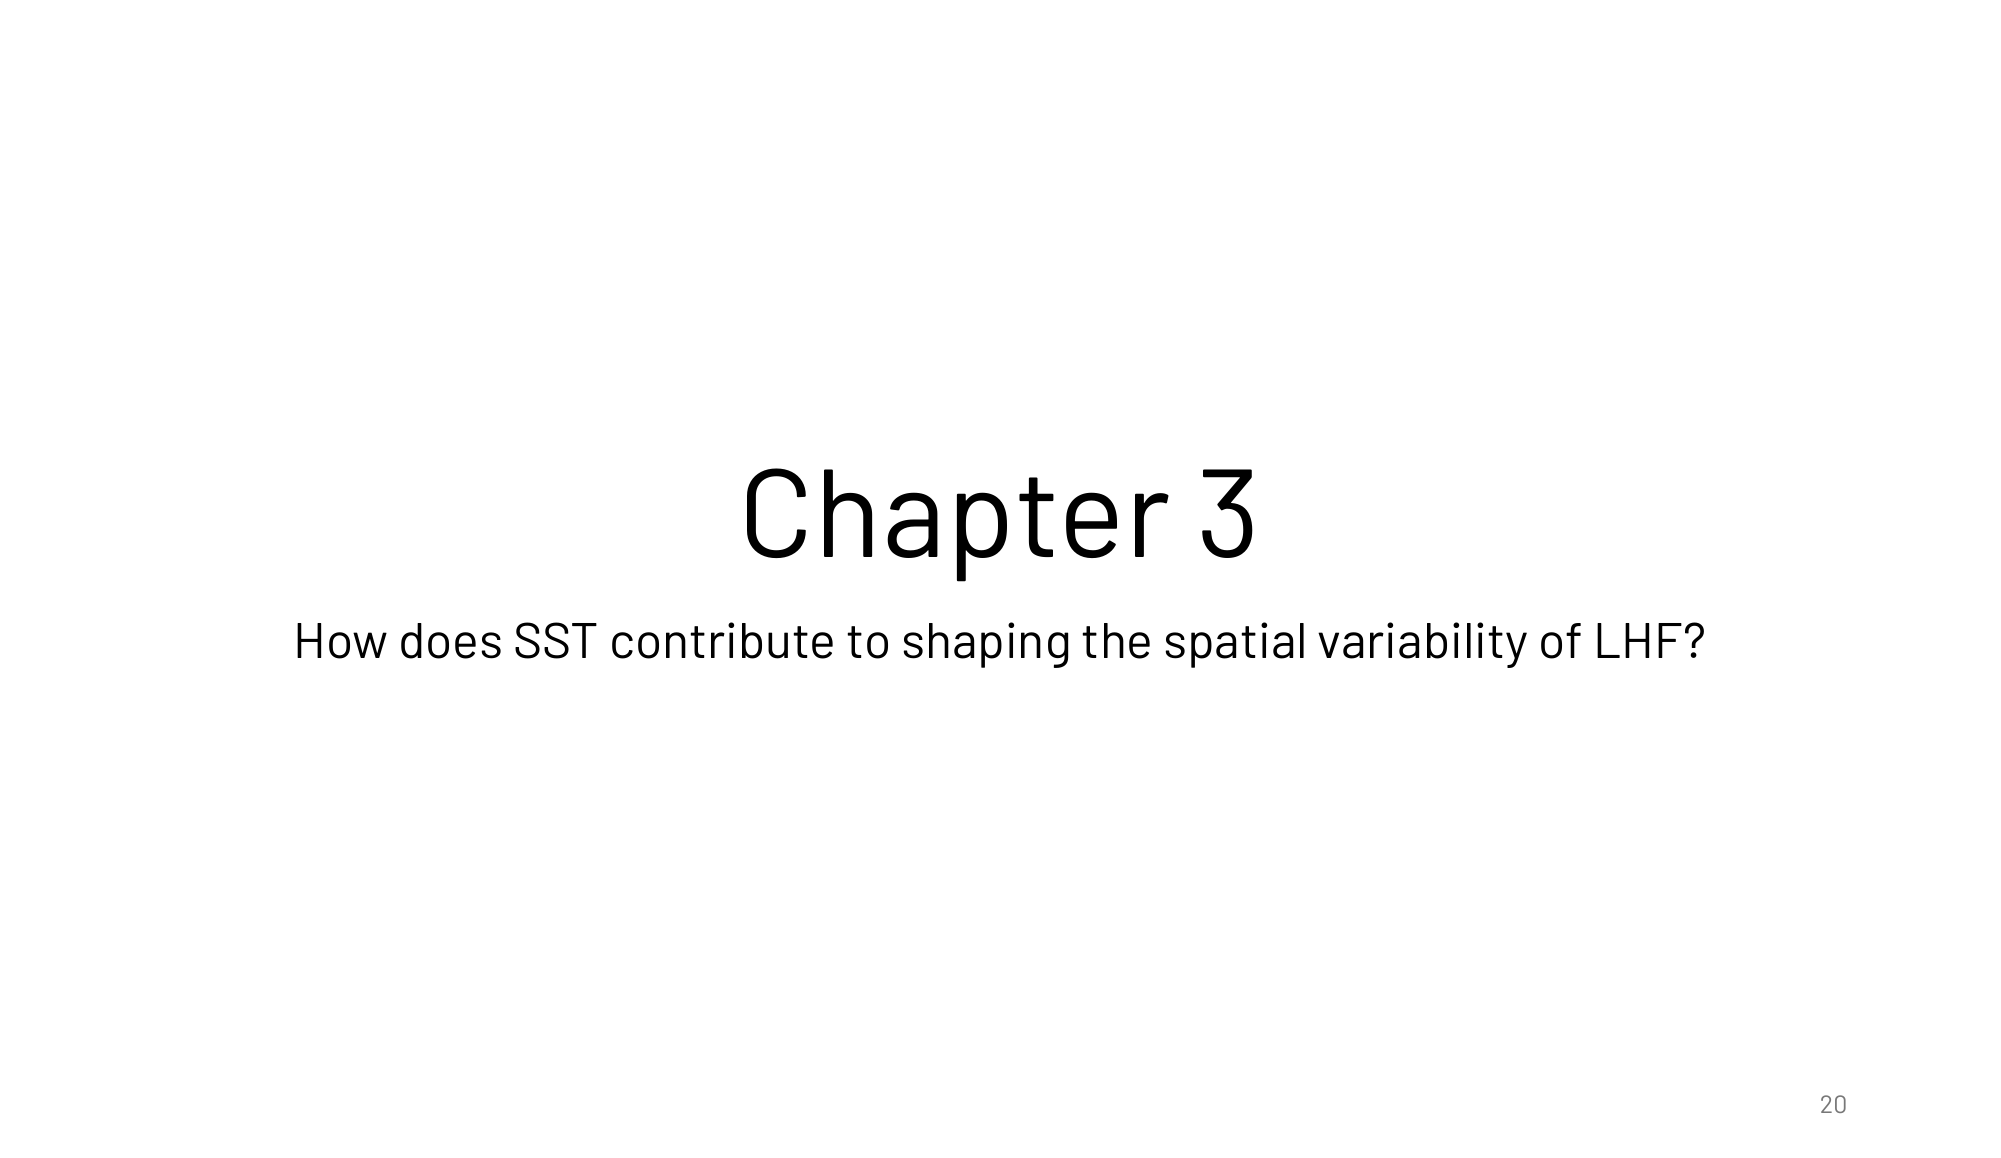

# Chapter 3
How does SST contribute to shaping the spatial variability of LHF?
20